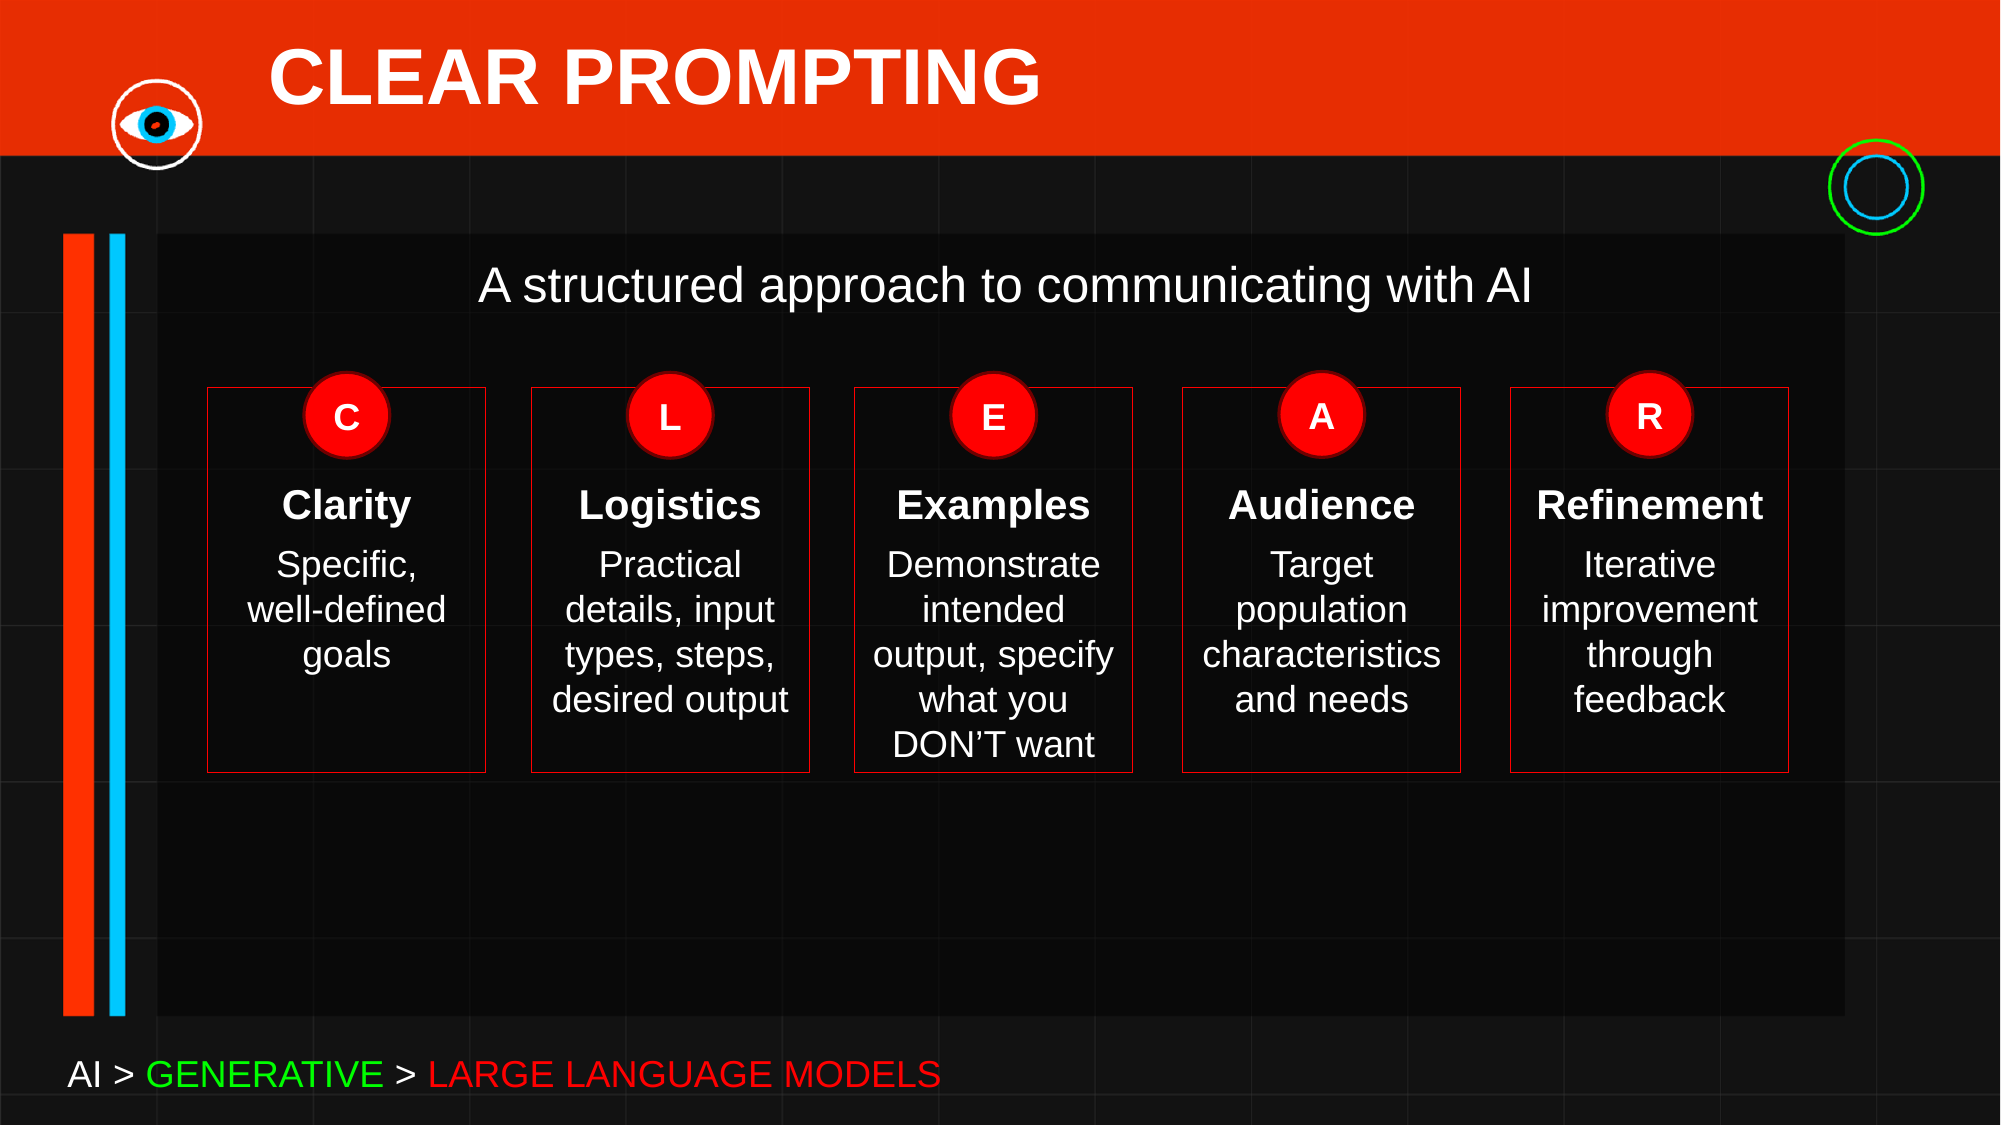

# CLEAR PROMPTING
A structured approach to communicating with AI
R
A
E
C
L

Clarity
Specific,
well-defined goals

Logistics
Practical details, input types, steps, desired output

Examples
Demonstrate intended output, specify what you DON’T want

Audience
Target population characteristics and needs

Refinement
Iterative improvement through feedback

     AI > GENERATIVE > LARGE LANGUAGE MODELS